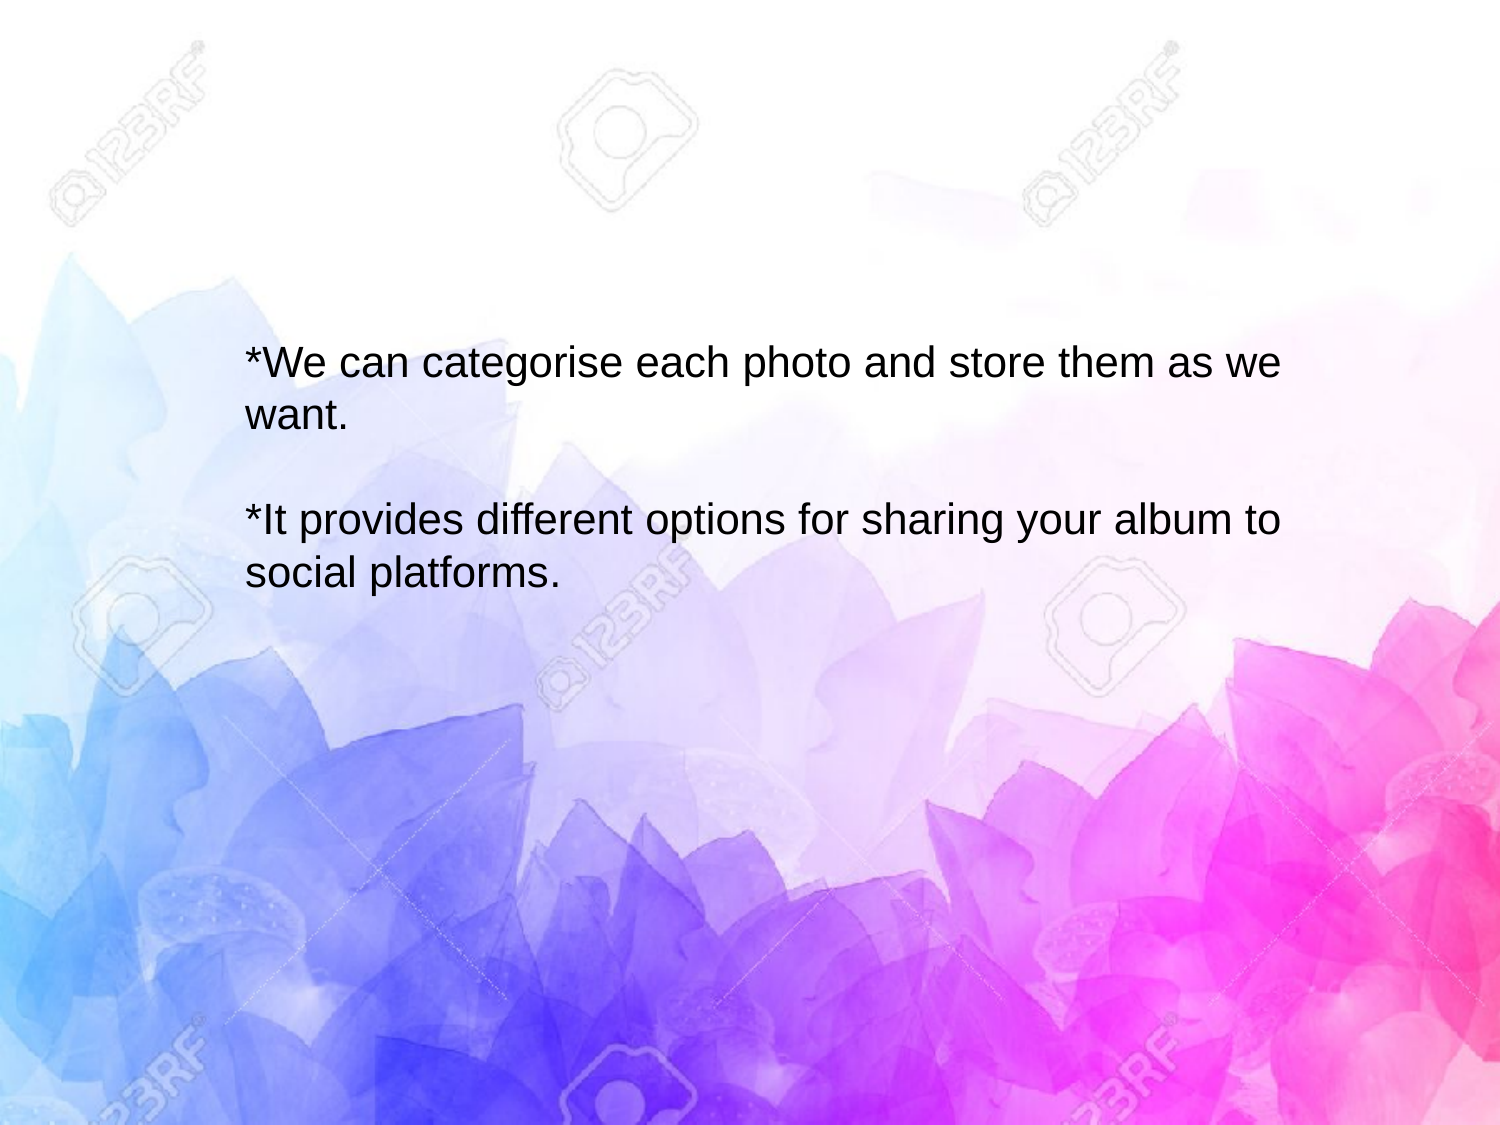

*We can categorise each photo and store them as we want.

*It provides different options for sharing your album to social platforms.